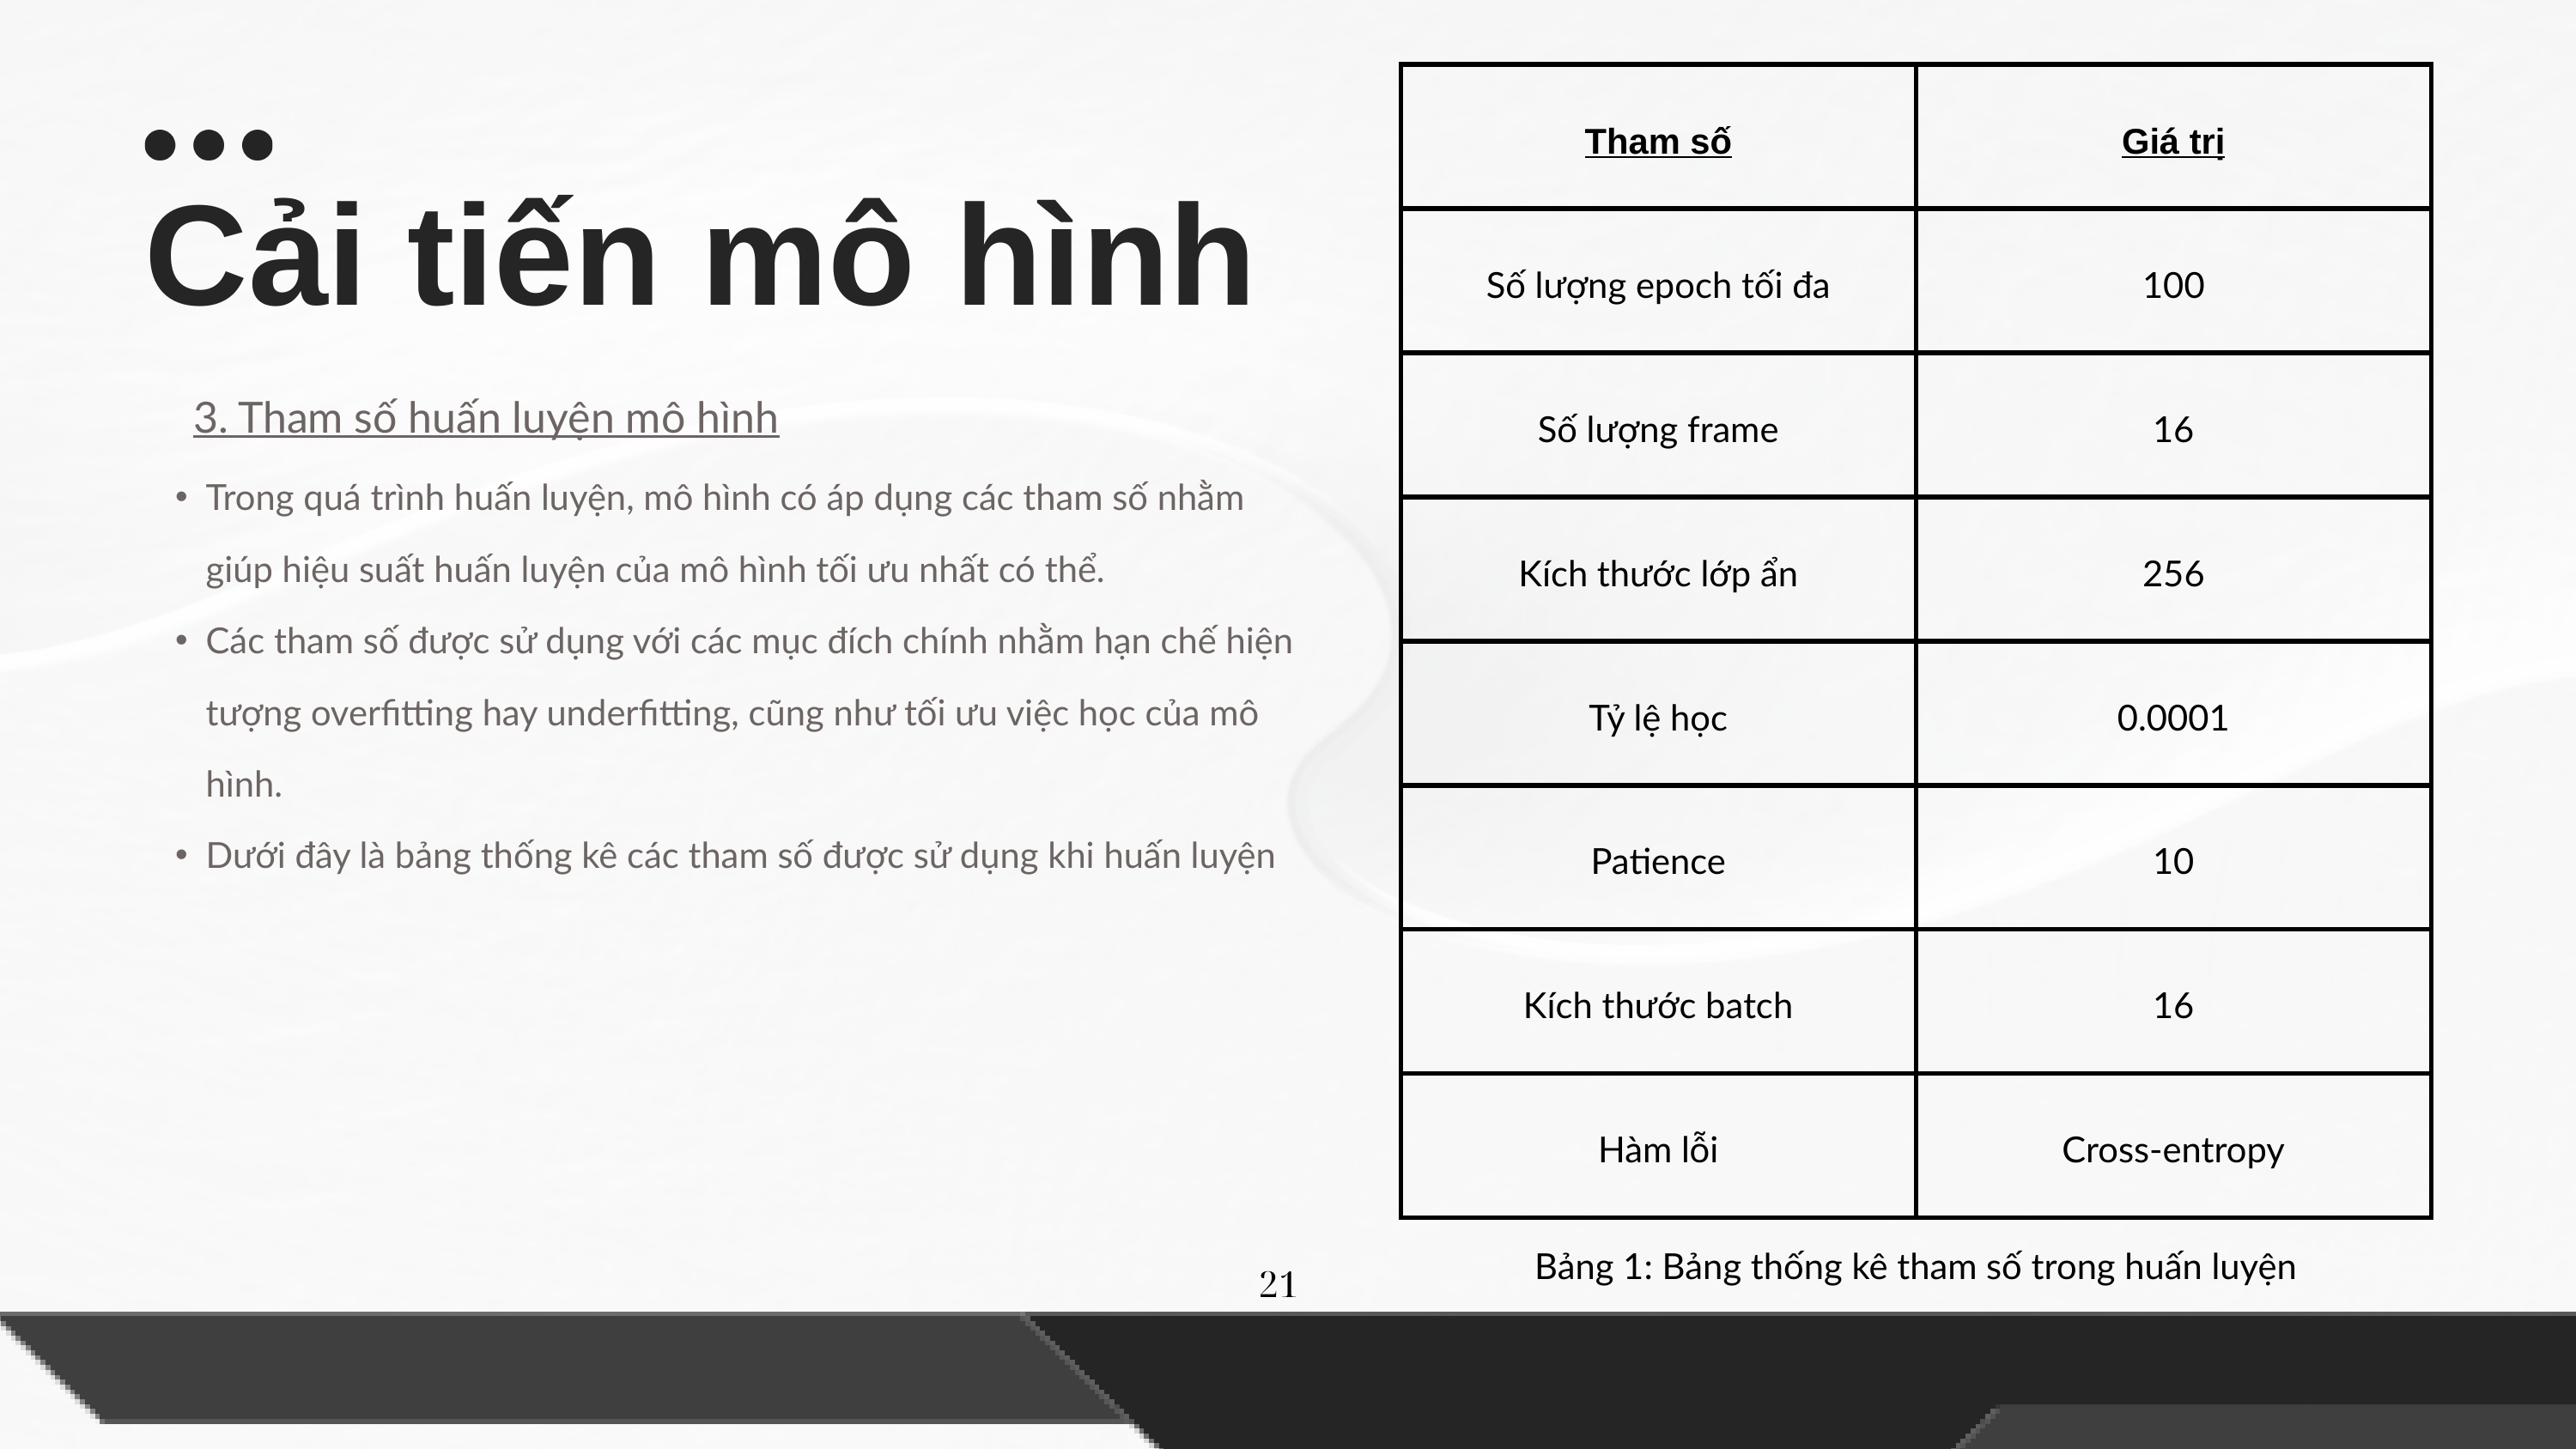

| Tham số | Giá trị |
| --- | --- |
| Số lượng epoch tối đa | 100 |
| Số lượng frame | 16 |
| Kích thước lớp ẩn | 256 |
| Tỷ lệ học | 0.0001 |
| Patience | 10 |
| Kích thước batch | 16 |
| Hàm lỗi | Cross-entropy |

Cải tiến mô hình
3. Tham số huấn luyện mô hình
Trong quá trình huấn luyện, mô hình có áp dụng các tham số nhằm giúp hiệu suất huấn luyện của mô hình tối ưu nhất có thể.
Các tham số được sử dụng với các mục đích chính nhằm hạn chế hiện tượng overfitting hay underfitting, cũng như tối ưu việc học của mô hình.
Dưới đây là bảng thống kê các tham số được sử dụng khi huấn luyện
Bảng 1: Bảng thống kê tham số trong huấn luyện
21